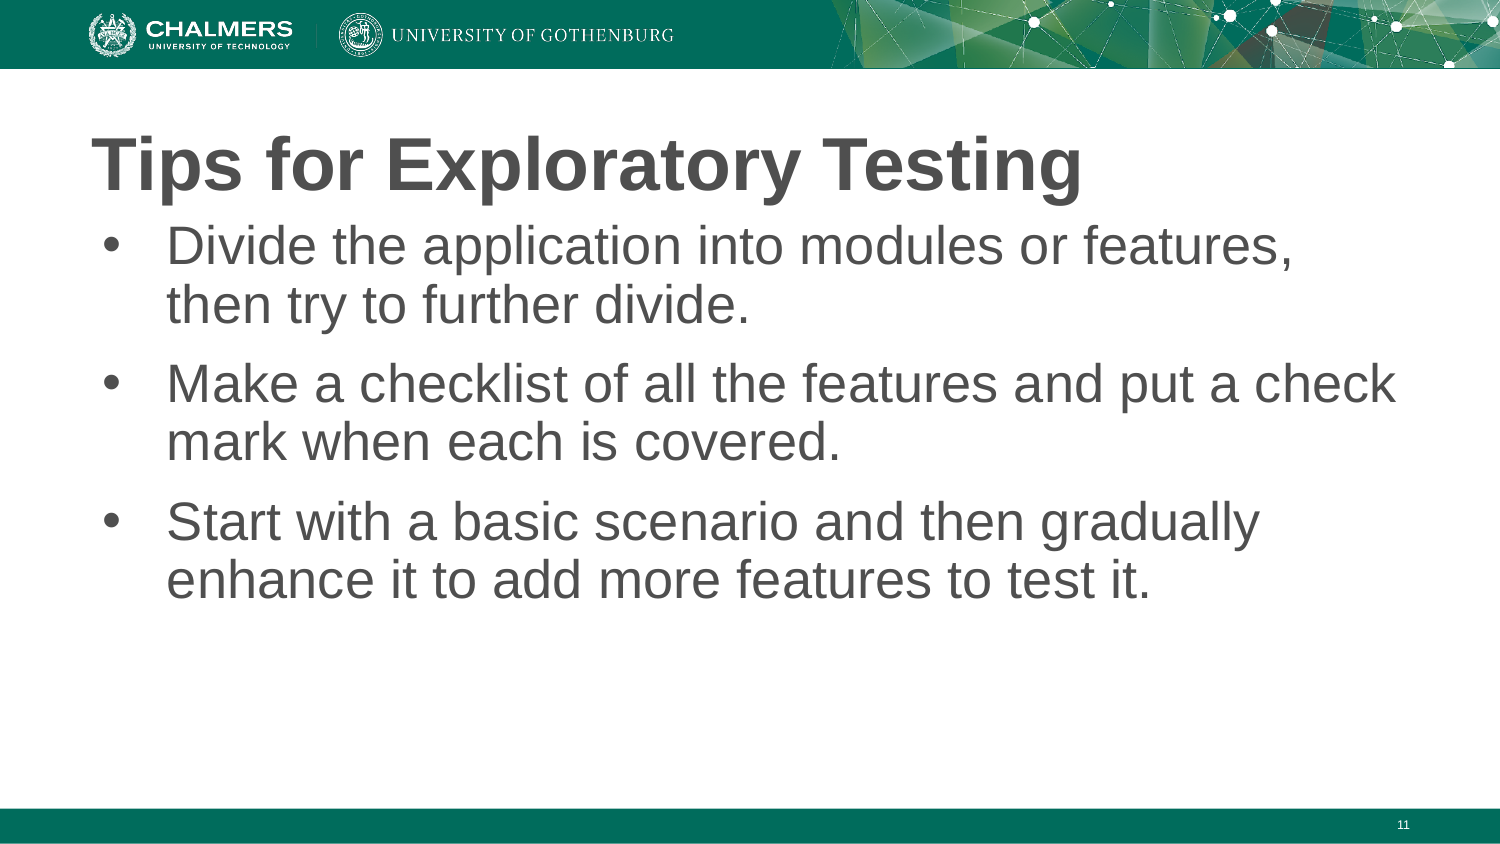

# Tips for Exploratory Testing
Divide the application into modules or features, then try to further divide.
Make a checklist of all the features and put a check mark when each is covered.
Start with a basic scenario and then gradually enhance it to add more features to test it.
11